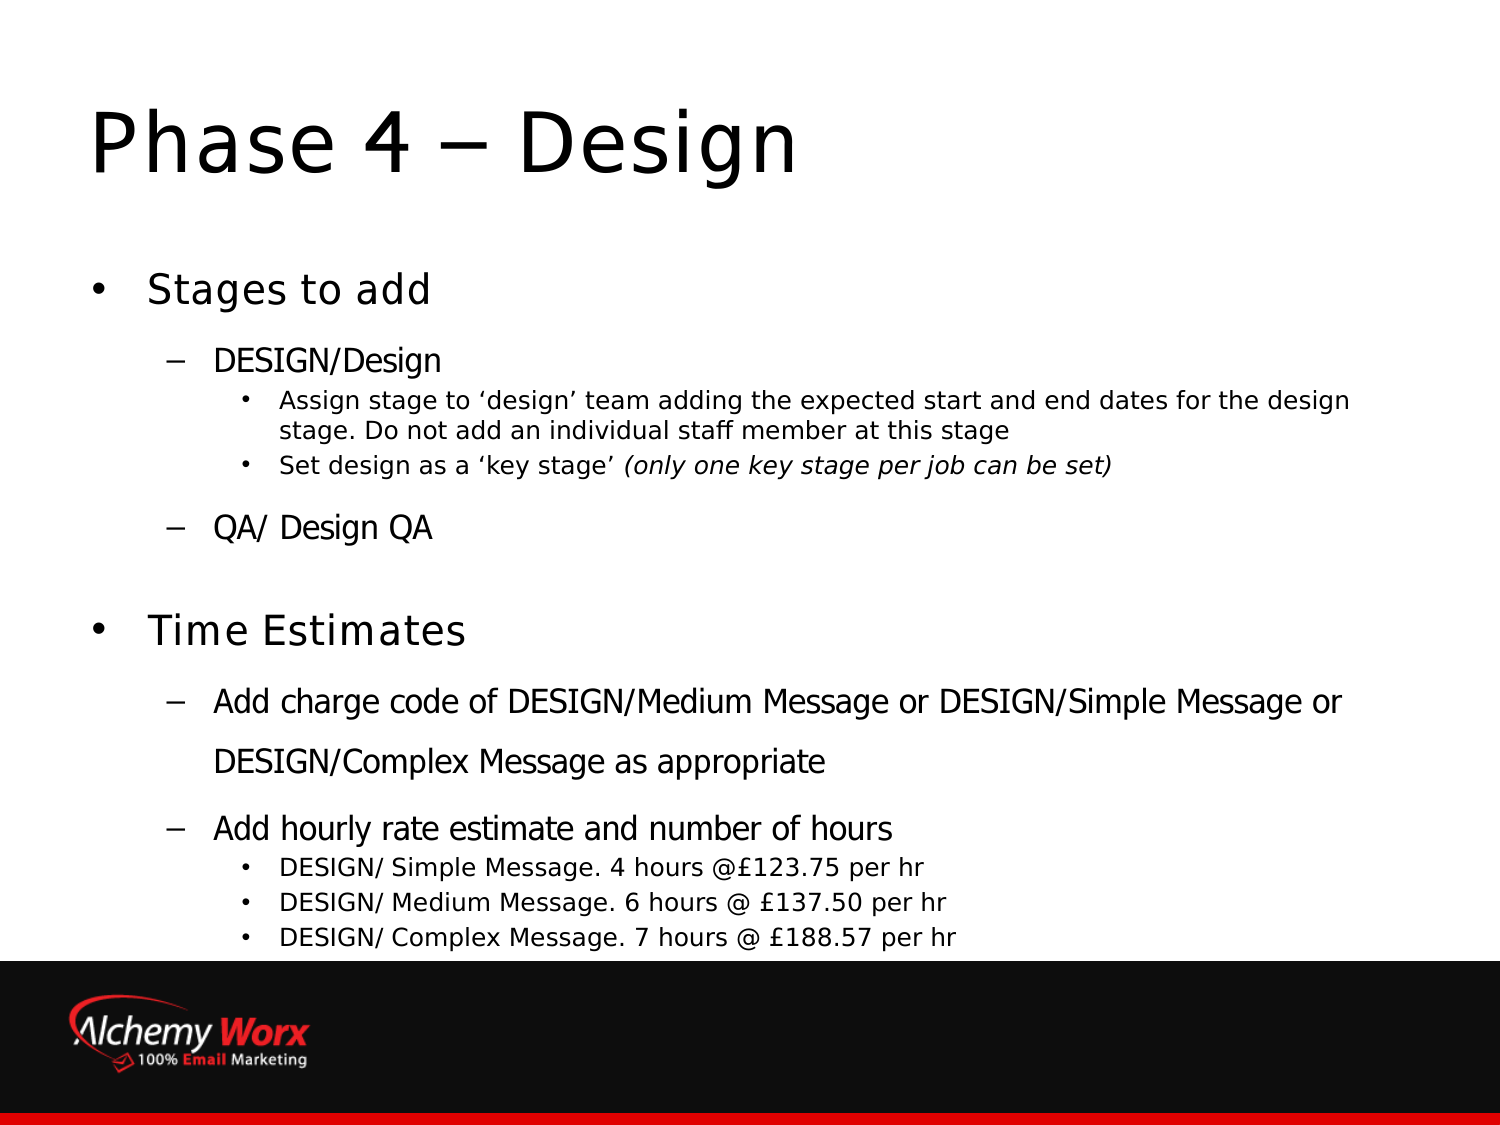

# Phase 4 – Design
Stages to add
DESIGN/Design
Assign stage to ‘design’ team adding the expected start and end dates for the design stage. Do not add an individual staff member at this stage
Set design as a ‘key stage’ (only one key stage per job can be set)
QA/ Design QA

Time Estimates
Add charge code of DESIGN/Medium Message or DESIGN/Simple Message or DESIGN/Complex Message as appropriate
Add hourly rate estimate and number of hours
DESIGN/ Simple Message. 4 hours @£123.75 per hr
DESIGN/ Medium Message. 6 hours @ £137.50 per hr
DESIGN/ Complex Message. 7 hours @ £188.57 per hr